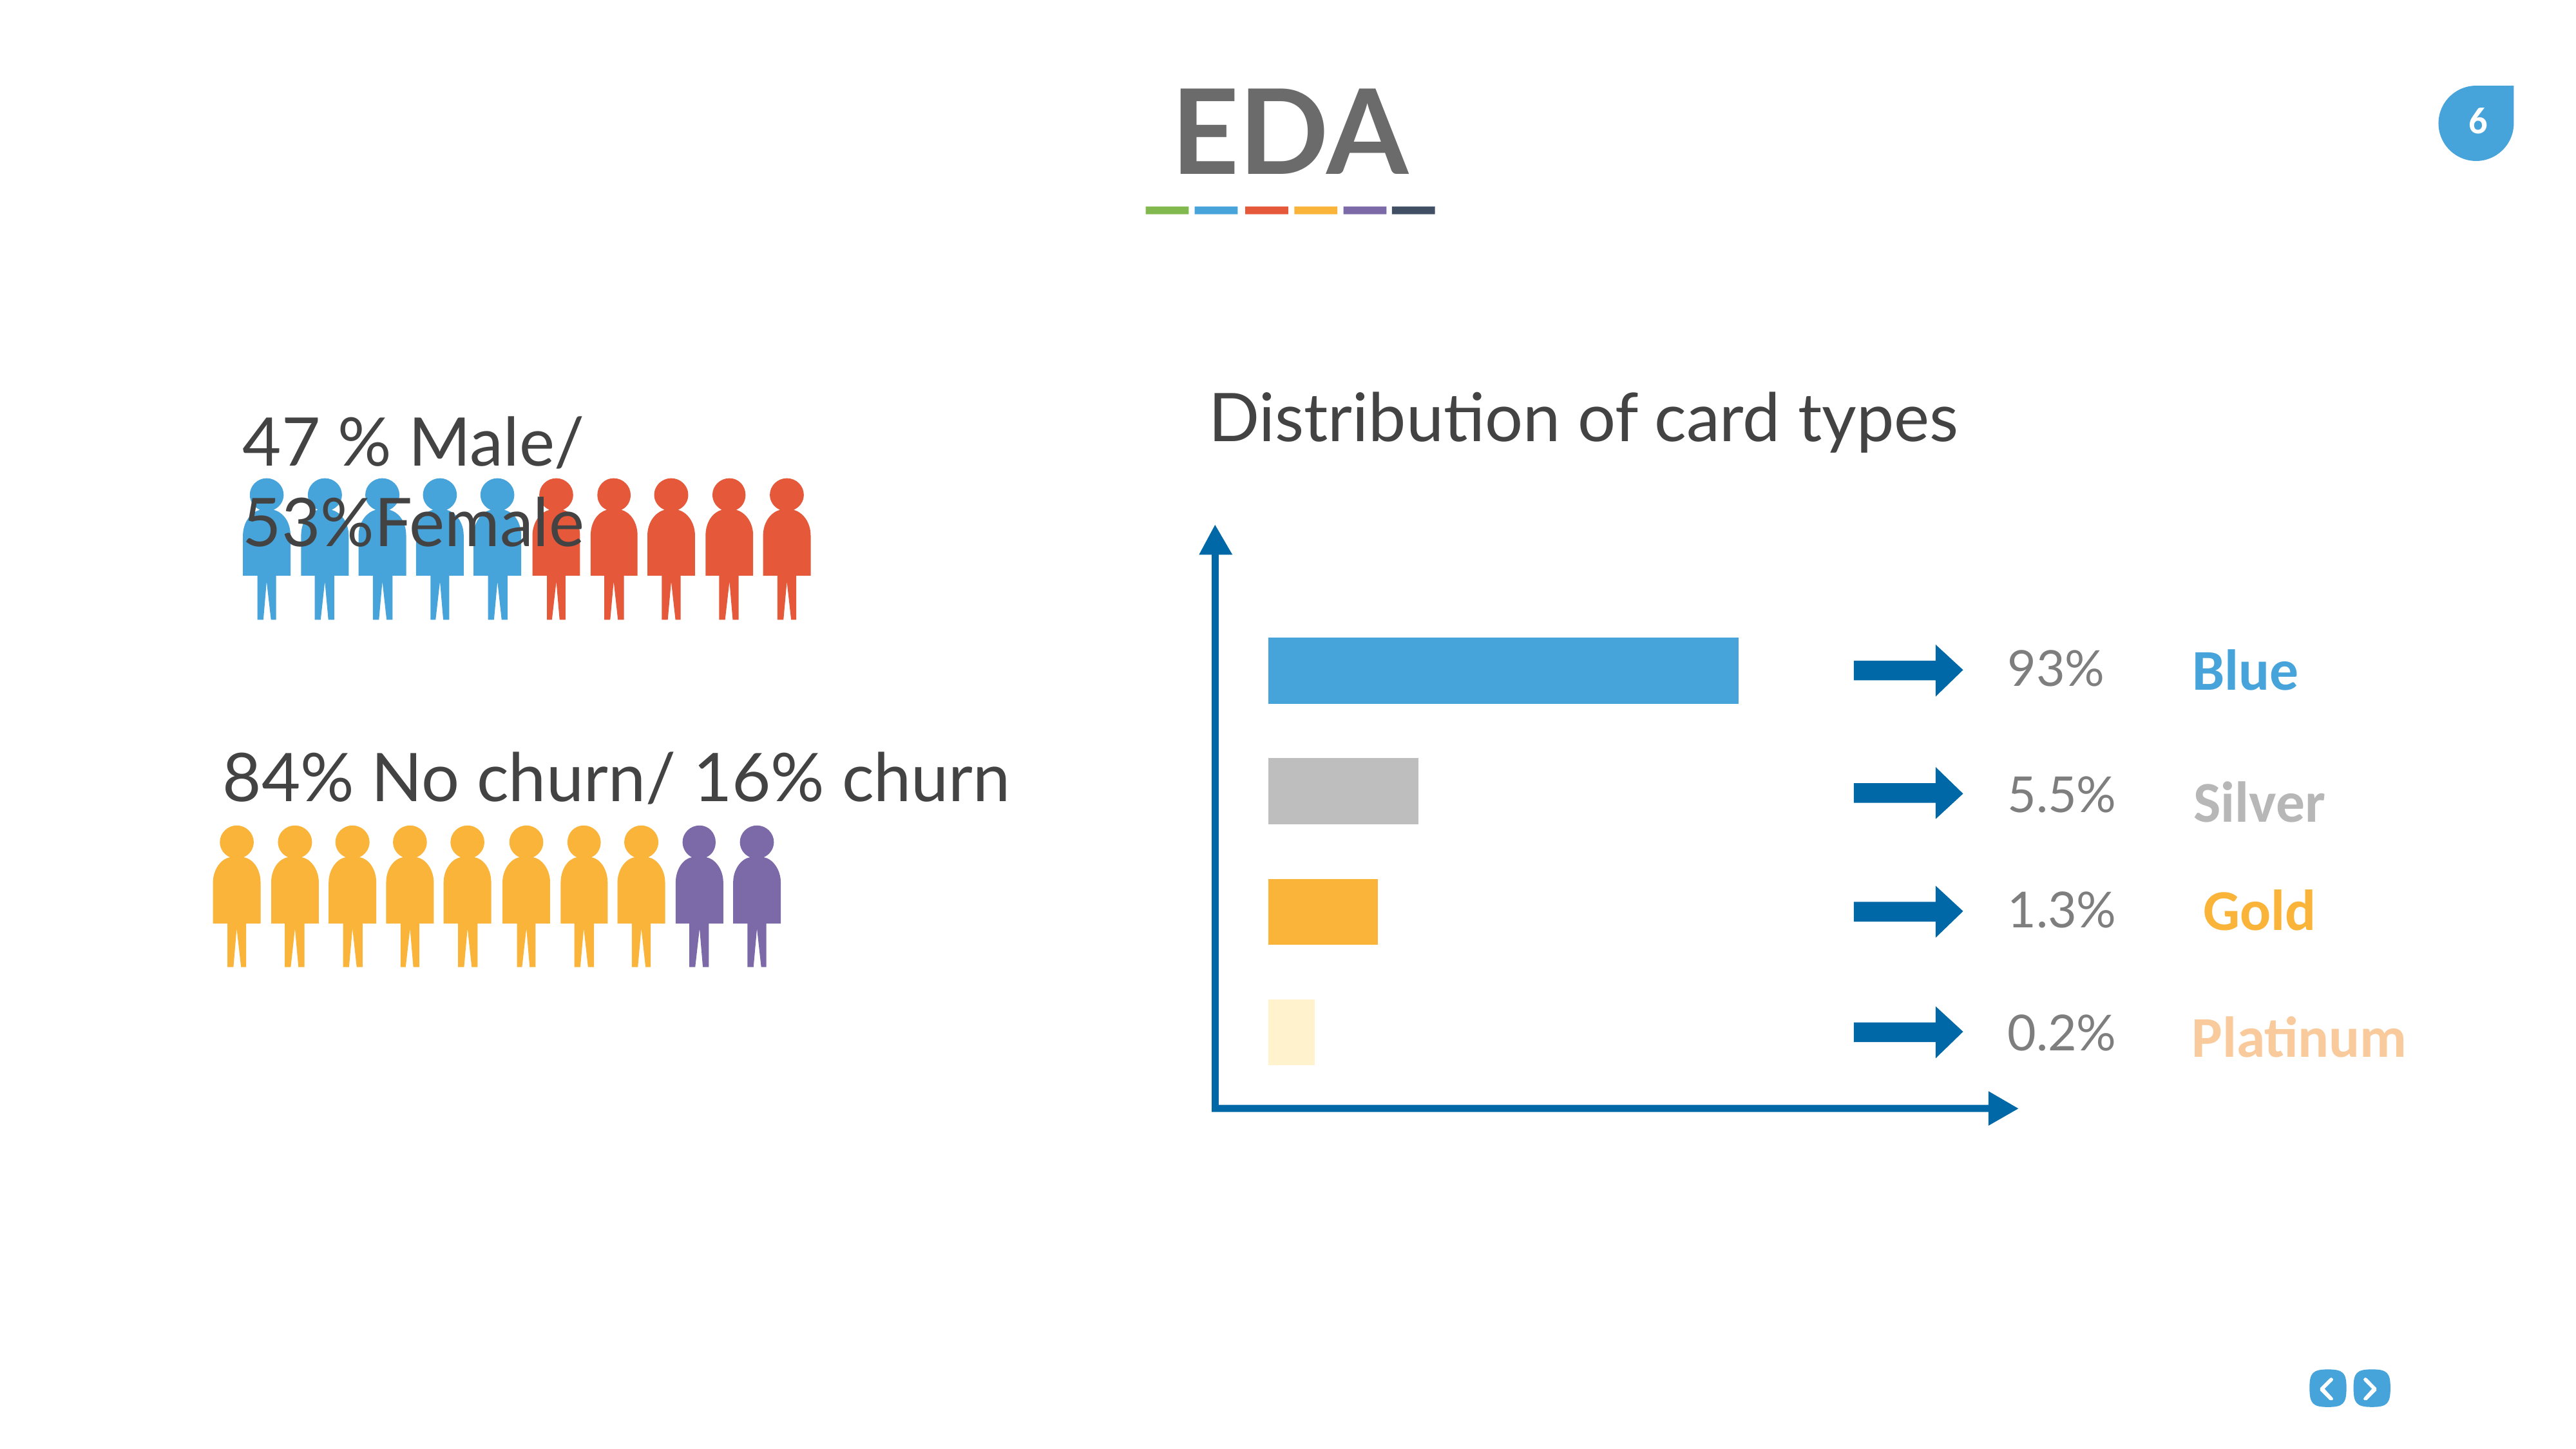

EDA

Distribution of card types
47 % Male/ 53%Female

93%

5.5%

1.3%

0.2%

Blue
84% No churn/ 16% churn
Silver

Gold
Platinum